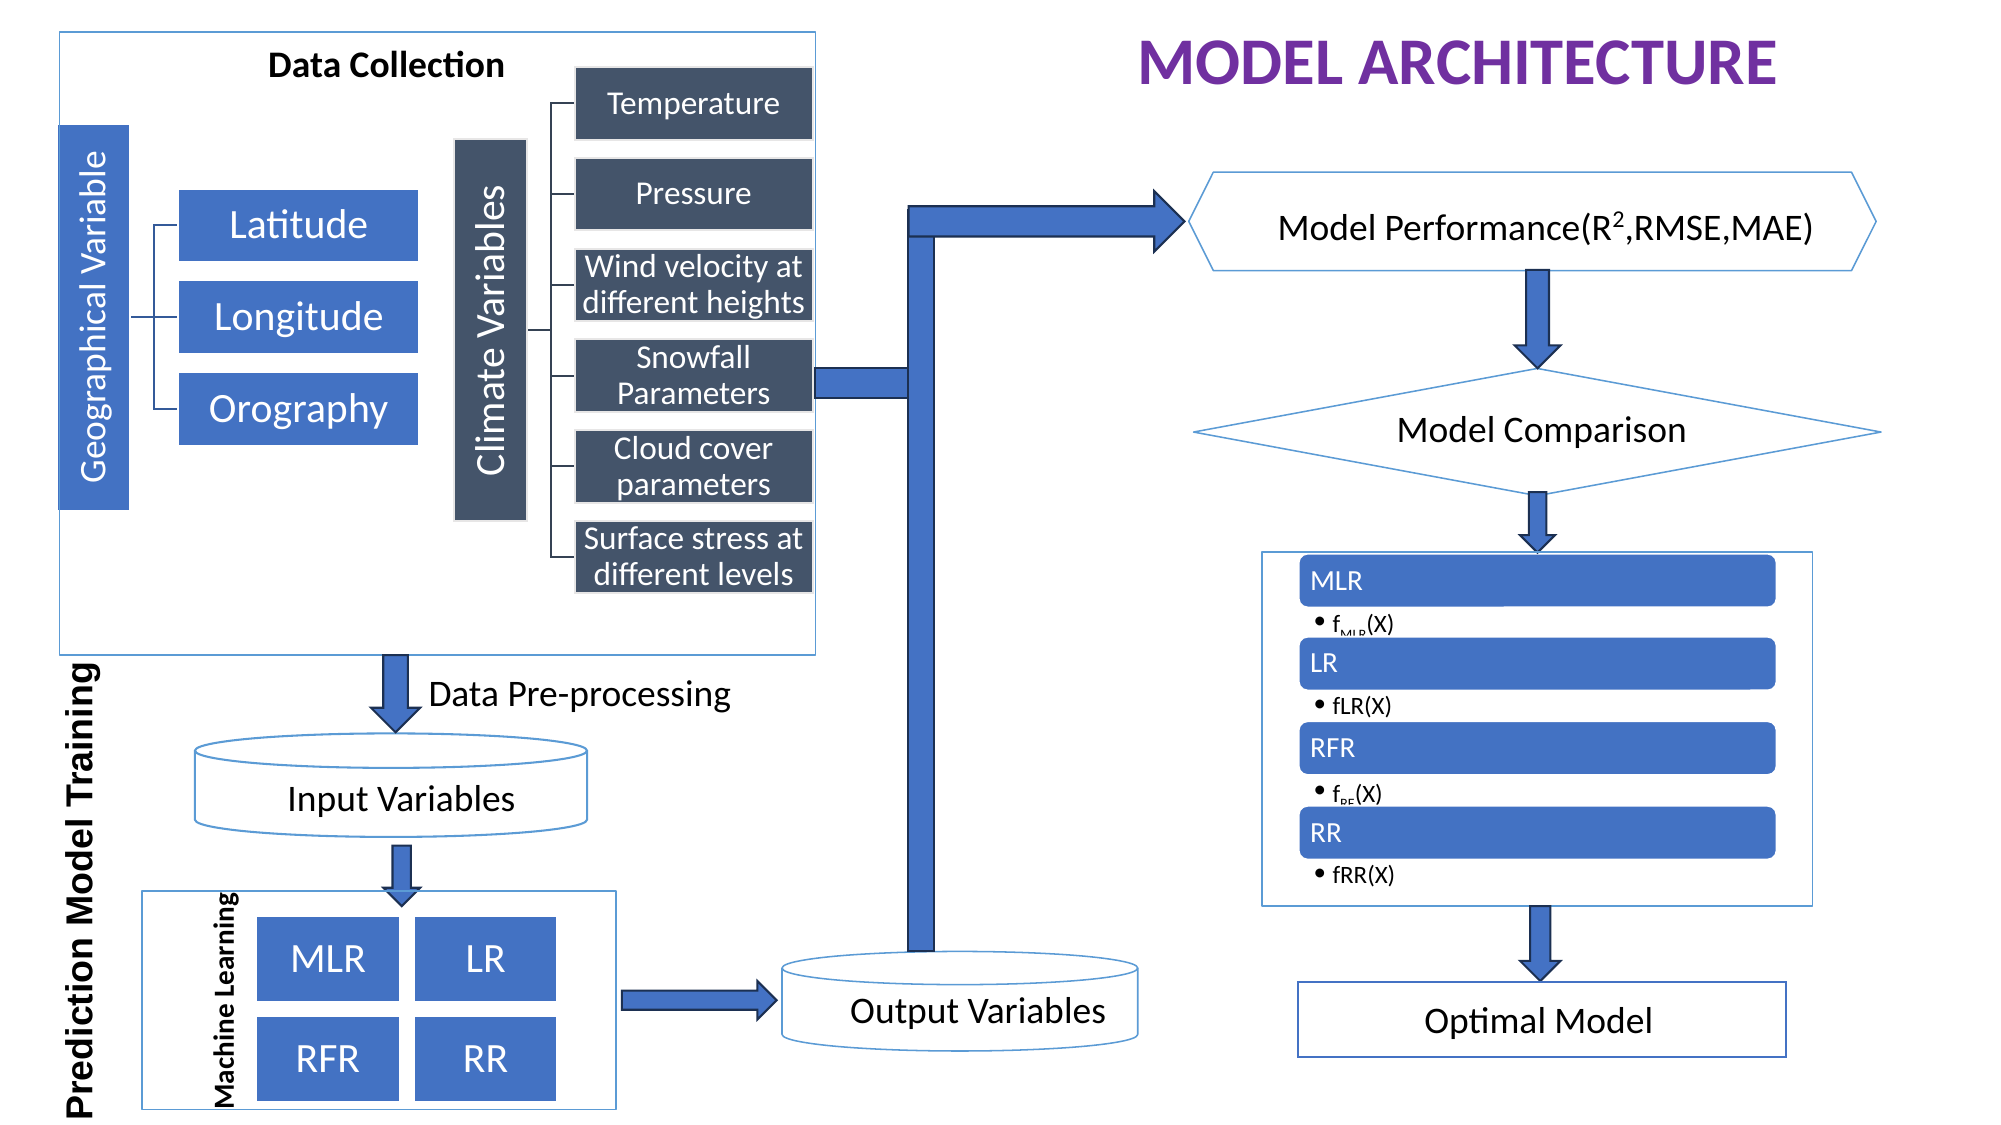

MODEL ARCHITECTURE
Data Collection

Temperature

Pressure

Wind velocity at different heights

Climate Variables

Snowfall Parameters

Cloud cover parameters

Surface stress at different levels

Latitude

Geographical Variable

Longitude

Orography

Model Performance(R2,RMSE,MAE)

Model Comparison

MLR

fMLR(X)

LR

fLR(X)

RFR

fRF(X)

RR

fRR(X)

Data Pre-processing

Input Variables

Prediction Model Training

MLR

LR

RFR

RR

Machine Learning
Output Variables

Optimal Model